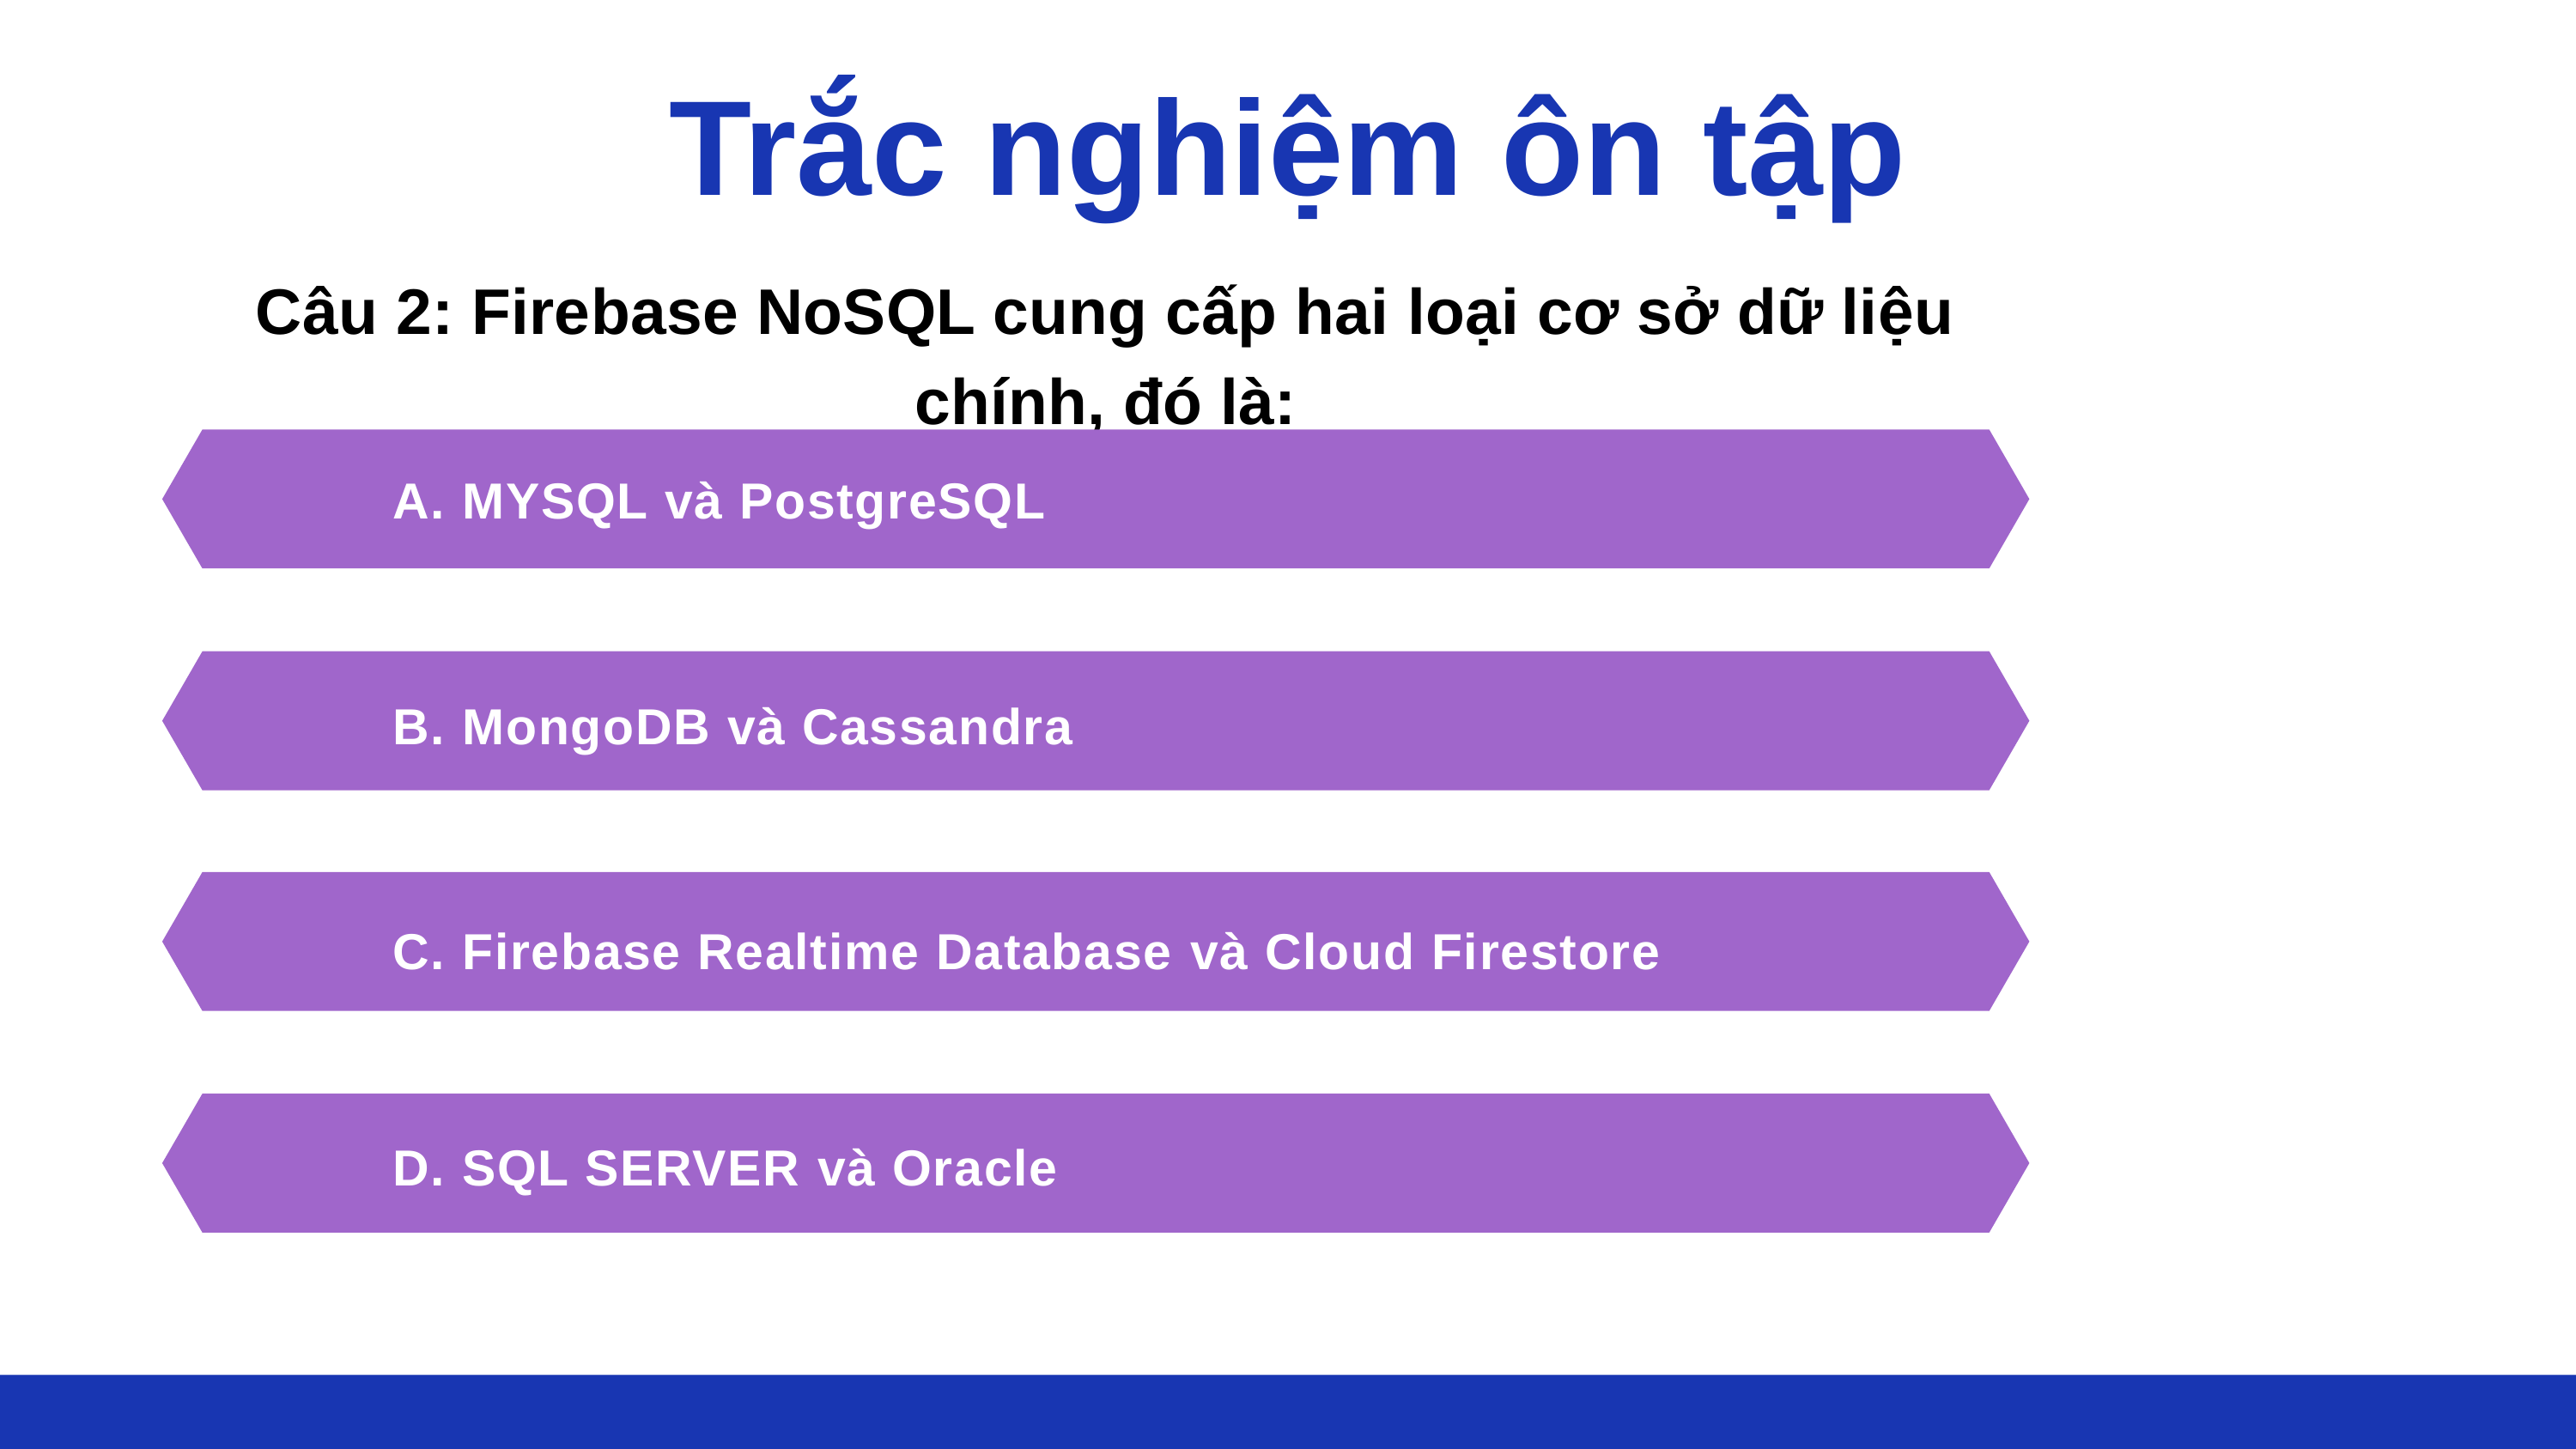

Trắc nghiệm ôn tập
Câu 2: Firebase NoSQL cung cấp hai loại cơ sở dữ liệu chính, đó là:

A. MYSQL và PostgreSQL

B. MongoDB và Cassandra

C. Firebase Realtime Database và Cloud Firestore

D. SQL SERVER và Oracle